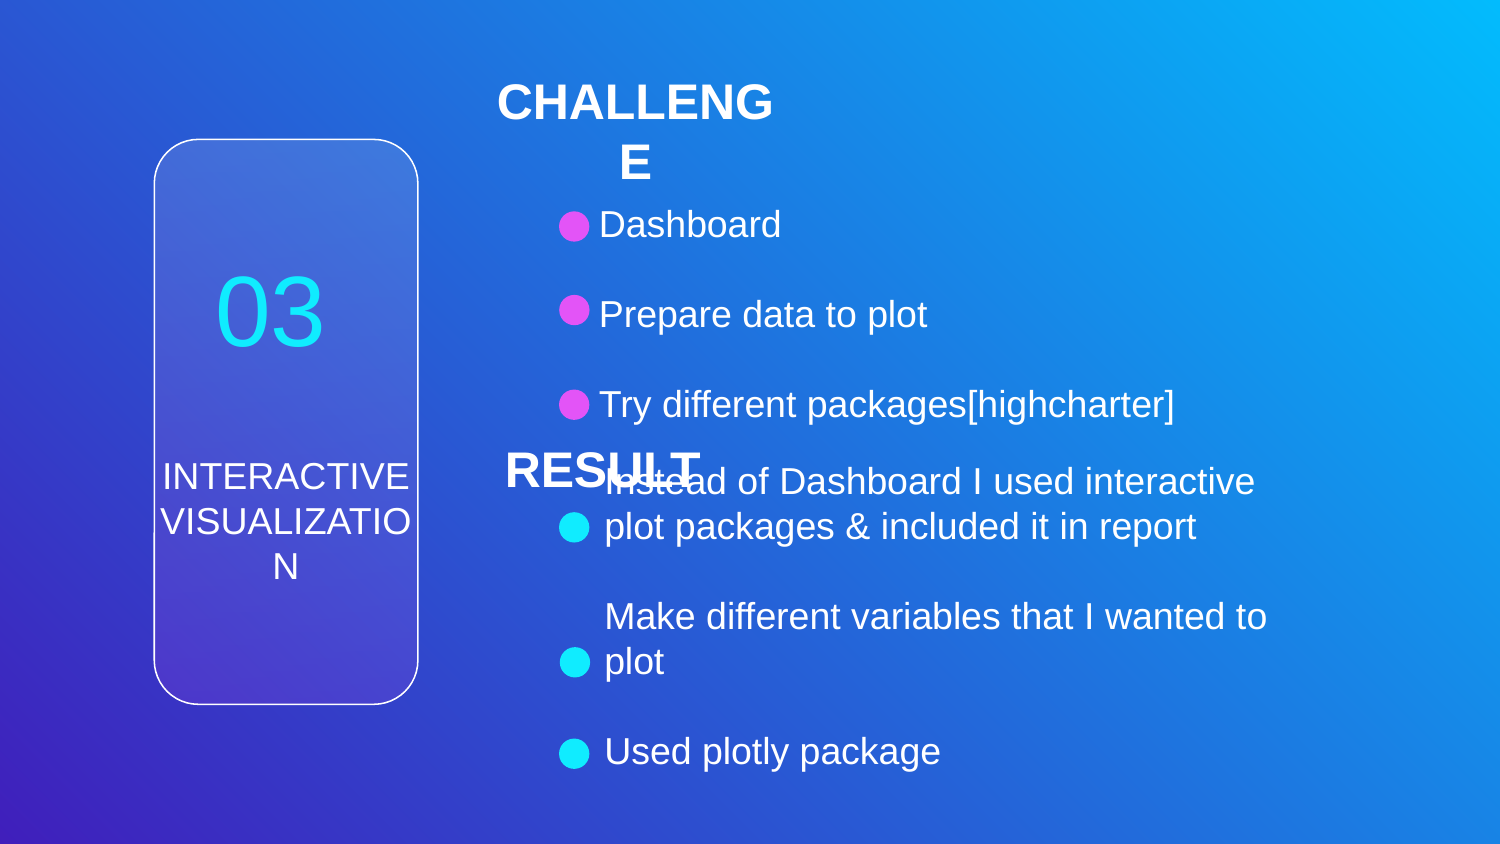

# CHALLENGE

03

Dashboard
Prepare data to plot
Try different packages[highcharter]

RESULT
INTERACTIVE VISUALIZATION

Instead of Dashboard I used interactive plot packages & included it in report

Make different variables that I wanted to plot

Used plotly package